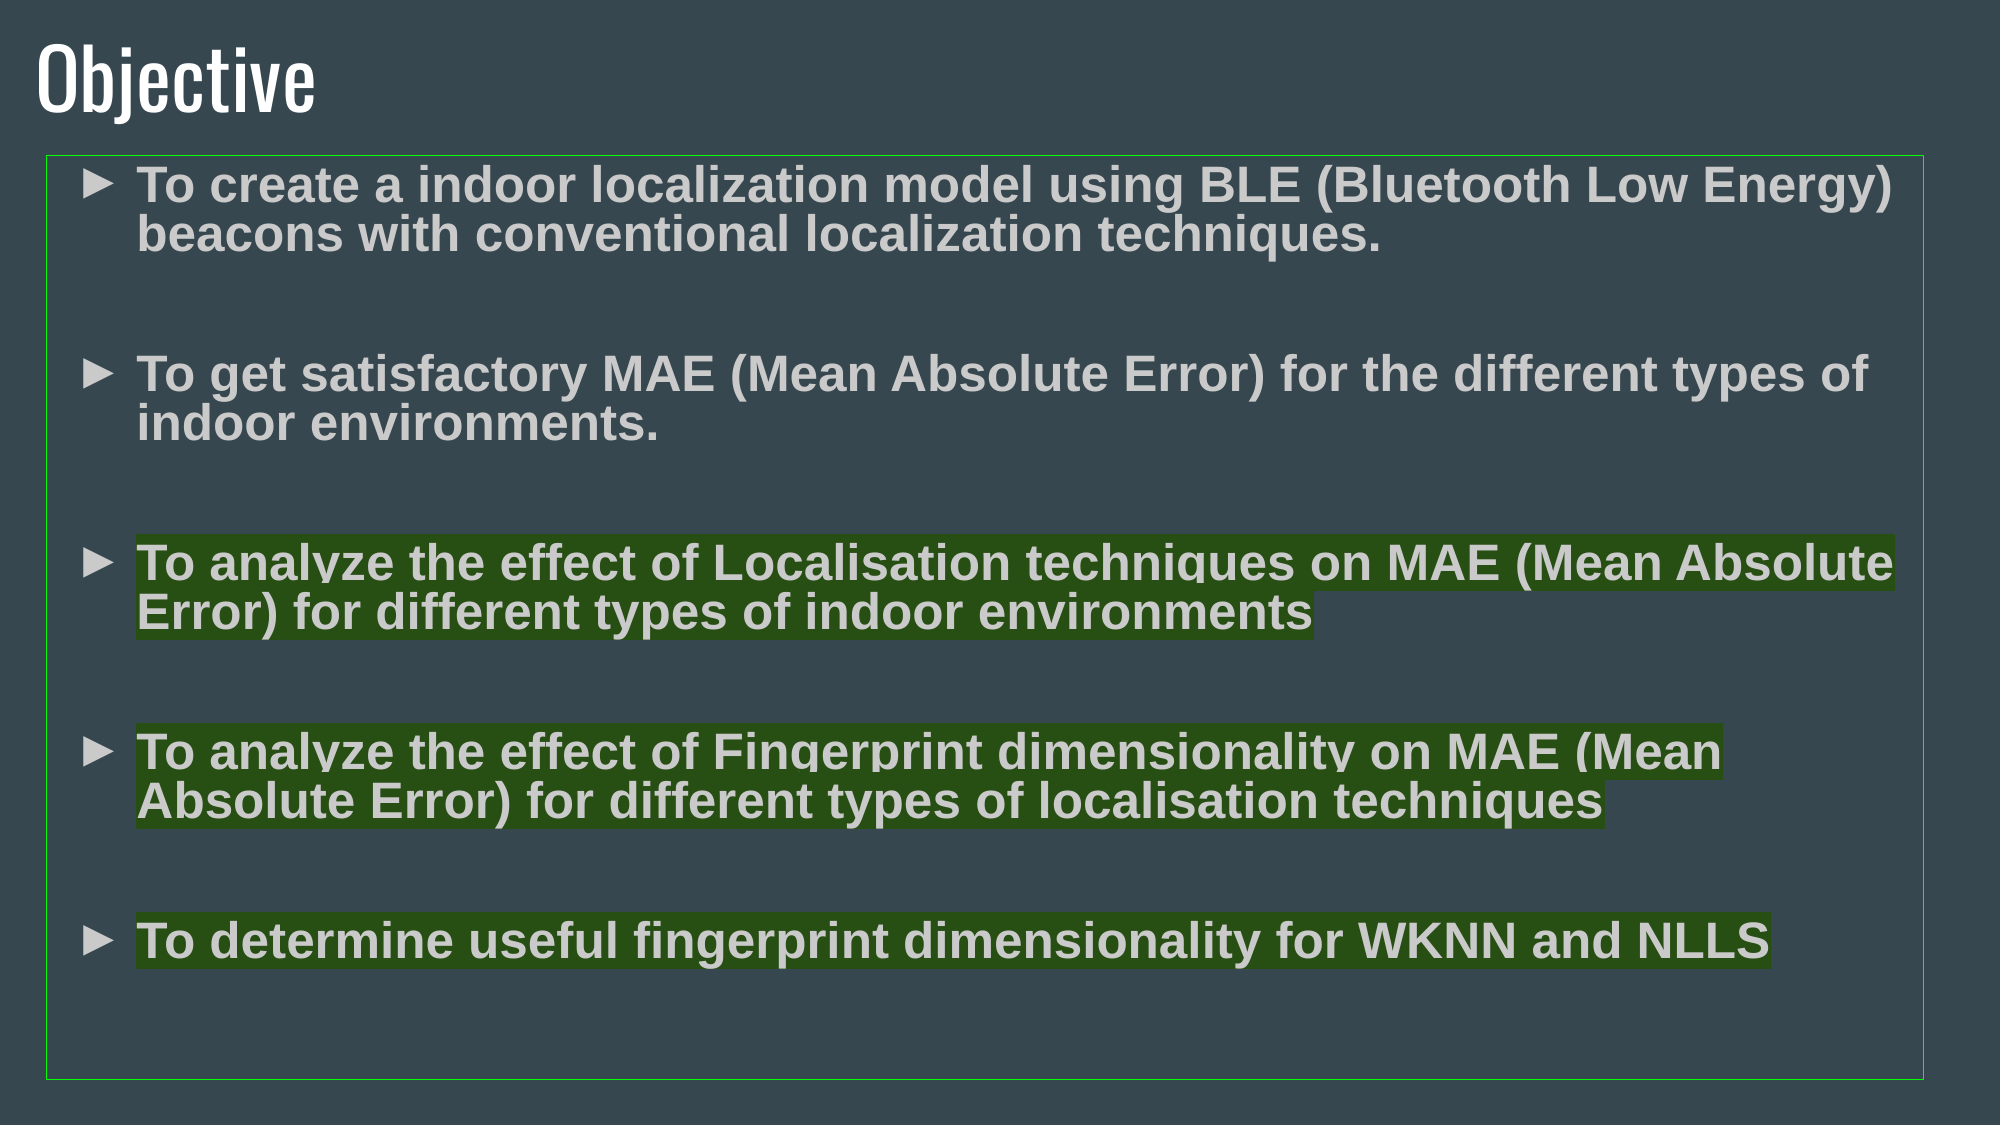

# Objective
To create a indoor localization model using BLE (Bluetooth Low Energy) beacons with conventional localization techniques.

To get satisfactory MAE (Mean Absolute Error) for the different types of indoor environments.

To analyze the effect of Localisation techniques on MAE (Mean Absolute Error) for different types of indoor environments

To analyze the effect of Fingerprint dimensionality on MAE (Mean Absolute Error) for different types of localisation techniques

To determine useful fingerprint dimensionality for WKNN and NLLS